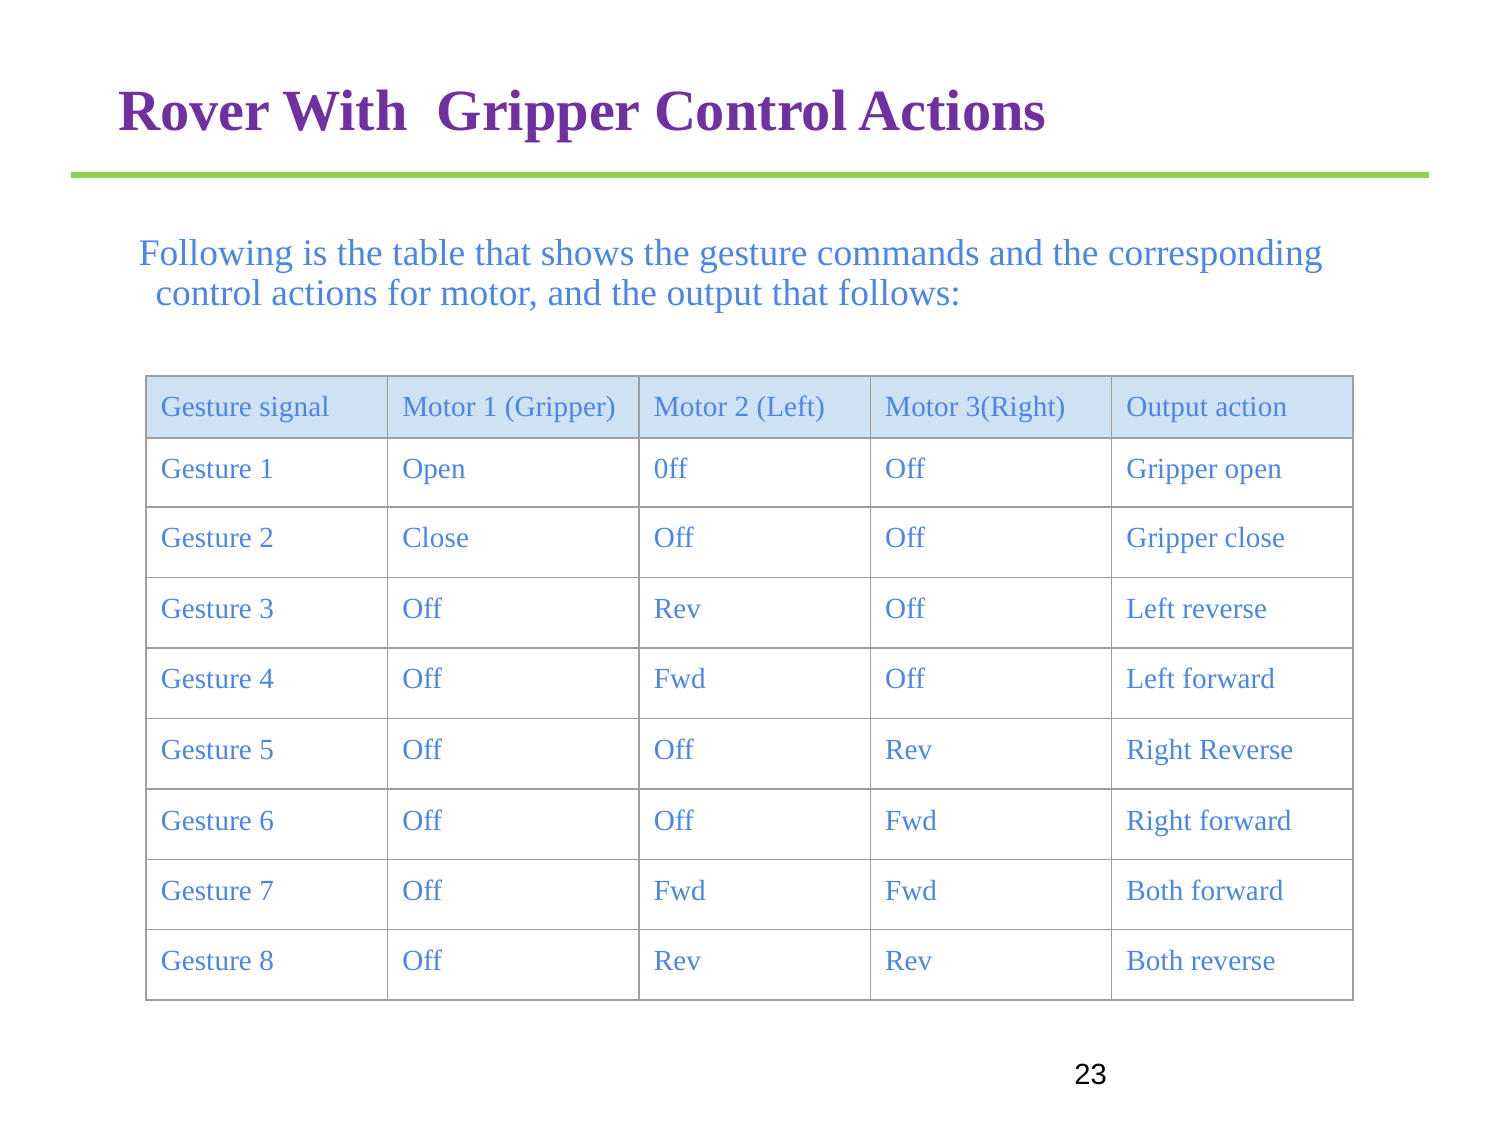

# Rover With  Gripper Control Actions
Following is the table that shows the gesture commands and the corresponding control actions for motor, and the output that follows:
| Gesture signal | Motor 1 (Gripper) | Motor 2 (Left) | Motor 3(Right) | Output action |
| --- | --- | --- | --- | --- |
| Gesture 1 | Open | 0ff | Off | Gripper open |
| Gesture 2 | Close | Off | Off | Gripper close |
| Gesture 3 | Off | Rev | Off | Left reverse |
| Gesture 4 | Off | Fwd | Off | Left forward |
| Gesture 5 | Off | Off | Rev | Right Reverse |
| Gesture 6 | Off | Off | Fwd | Right forward |
| Gesture 7 | Off | Fwd | Fwd | Both forward |
| Gesture 8 | Off | Rev | Rev | Both reverse |
23